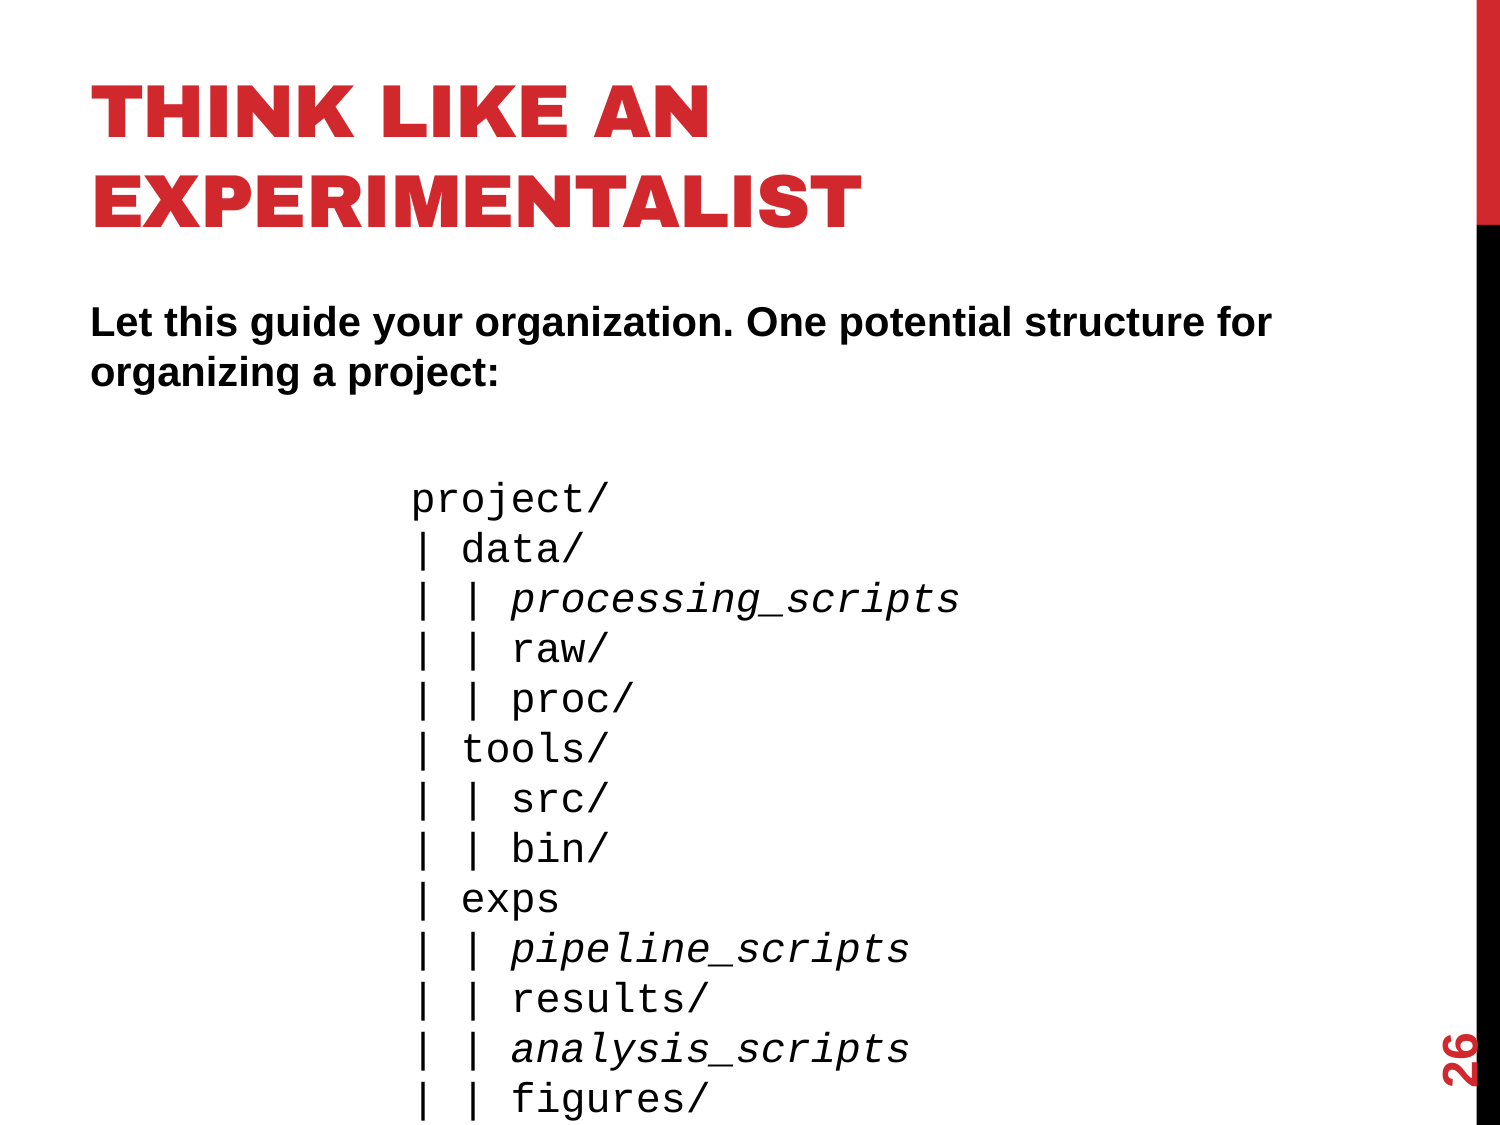

# Think like an experimentalist
Let this guide your organization. One potential structure for organizing a project:
project/
| data/
| | processing_scripts
| | raw/
| | proc/
| tools/
| | src/
| | bin/
| exps
| | pipeline_scripts
| | results/
| | analysis_scripts
| | figures/
26